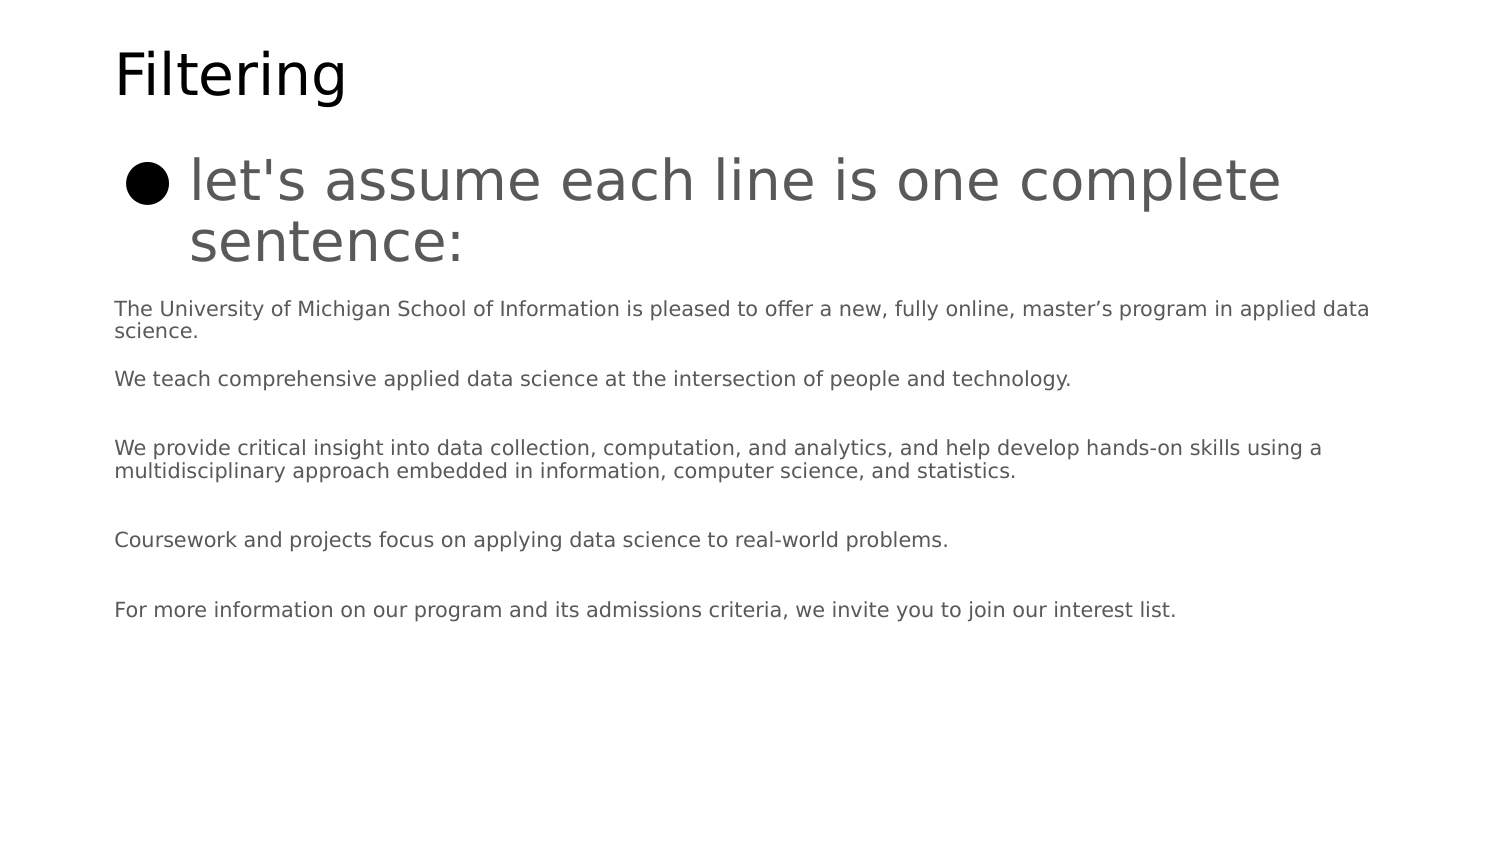

# Filtering
let's assume each line is one complete sentence:
The University of Michigan School of Information is pleased to offer a new, fully online, master’s program in applied data science.
We teach comprehensive applied data science at the intersection of people and technology.
We provide critical insight into data collection, computation, and analytics, and help develop hands-on skills using a multidisciplinary approach embedded in information, computer science, and statistics.
Coursework and projects focus on applying data science to real-world problems.
For more information on our program and its admissions criteria, we invite you to join our interest list.